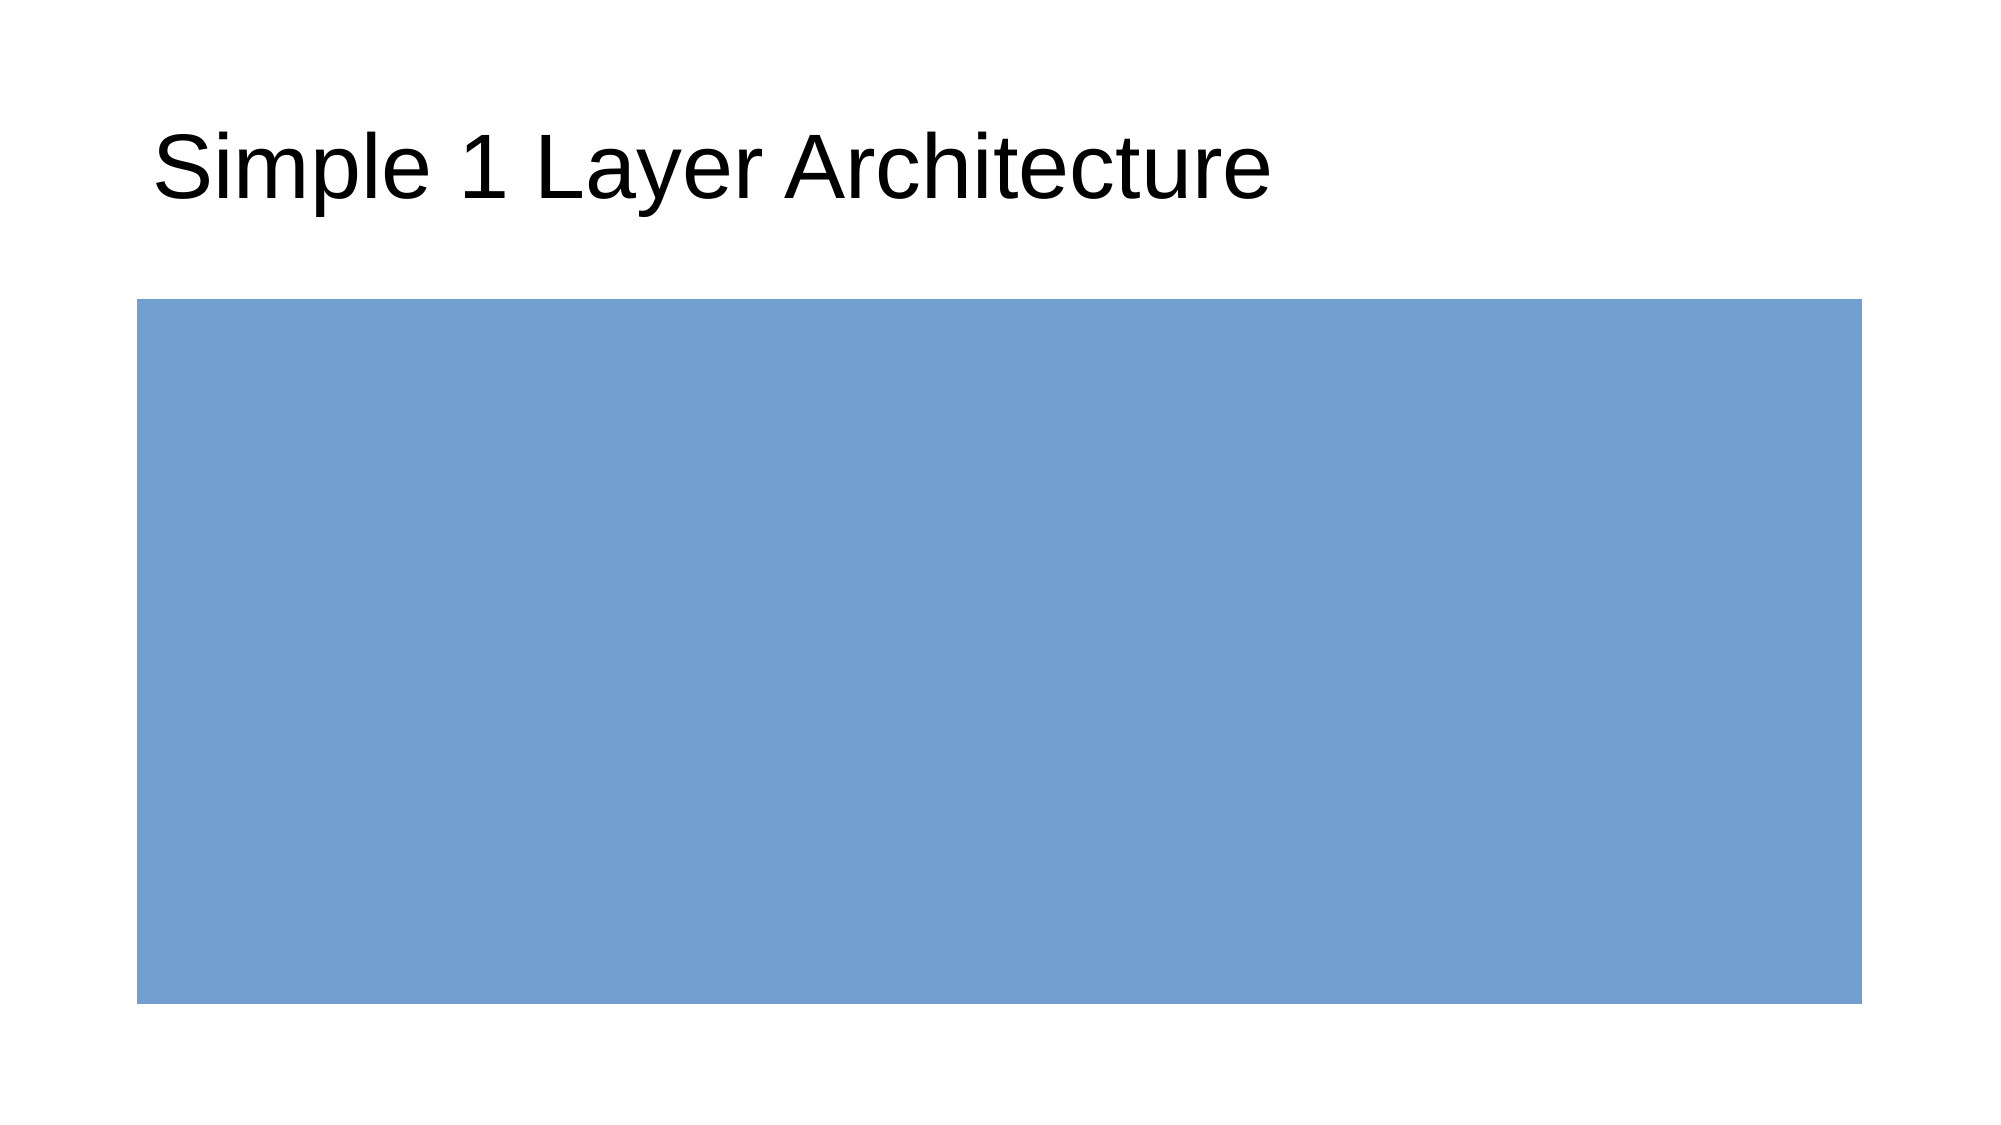

# Simple 1 Layer Architecture
Weights:	W is a 4x16 matrix
Bias:         	b is a vector of 4 components

Feed Forward calculation:
		f(x) = argmax(W x + b)

Training:
		random initialization important
		randomly replace weights or biases with random float